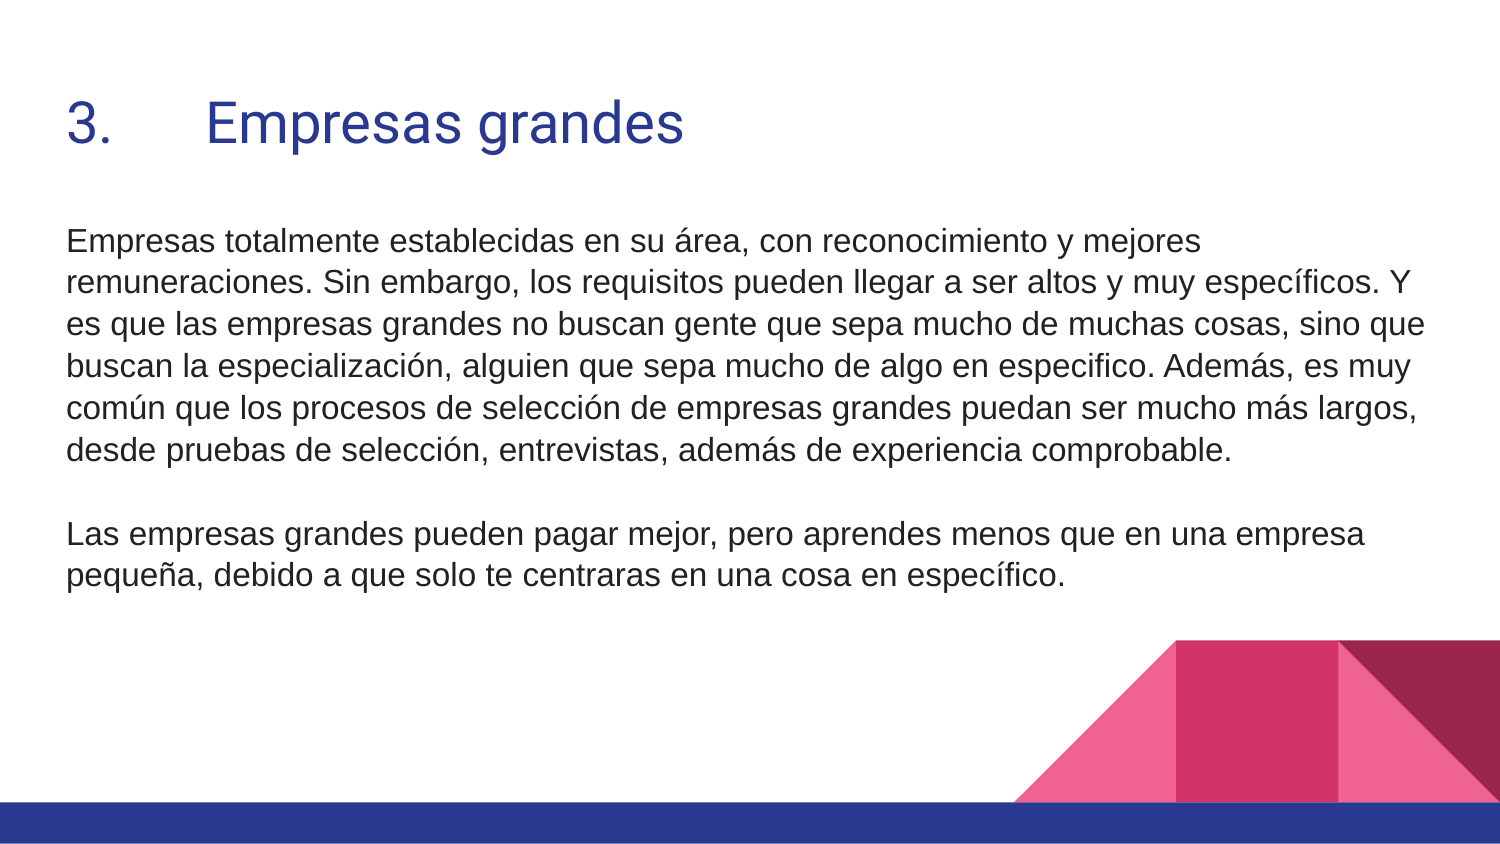

# 3.	Empresas grandes
Empresas totalmente establecidas en su área, con reconocimiento y mejores remuneraciones. Sin embargo, los requisitos pueden llegar a ser altos y muy específicos. Y es que las empresas grandes no buscan gente que sepa mucho de muchas cosas, sino que buscan la especialización, alguien que sepa mucho de algo en especifico. Además, es muy común que los procesos de selección de empresas grandes puedan ser mucho más largos, desde pruebas de selección, entrevistas, además de experiencia comprobable.

Las empresas grandes pueden pagar mejor, pero aprendes menos que en una empresa pequeña, debido a que solo te centraras en una cosa en específico.